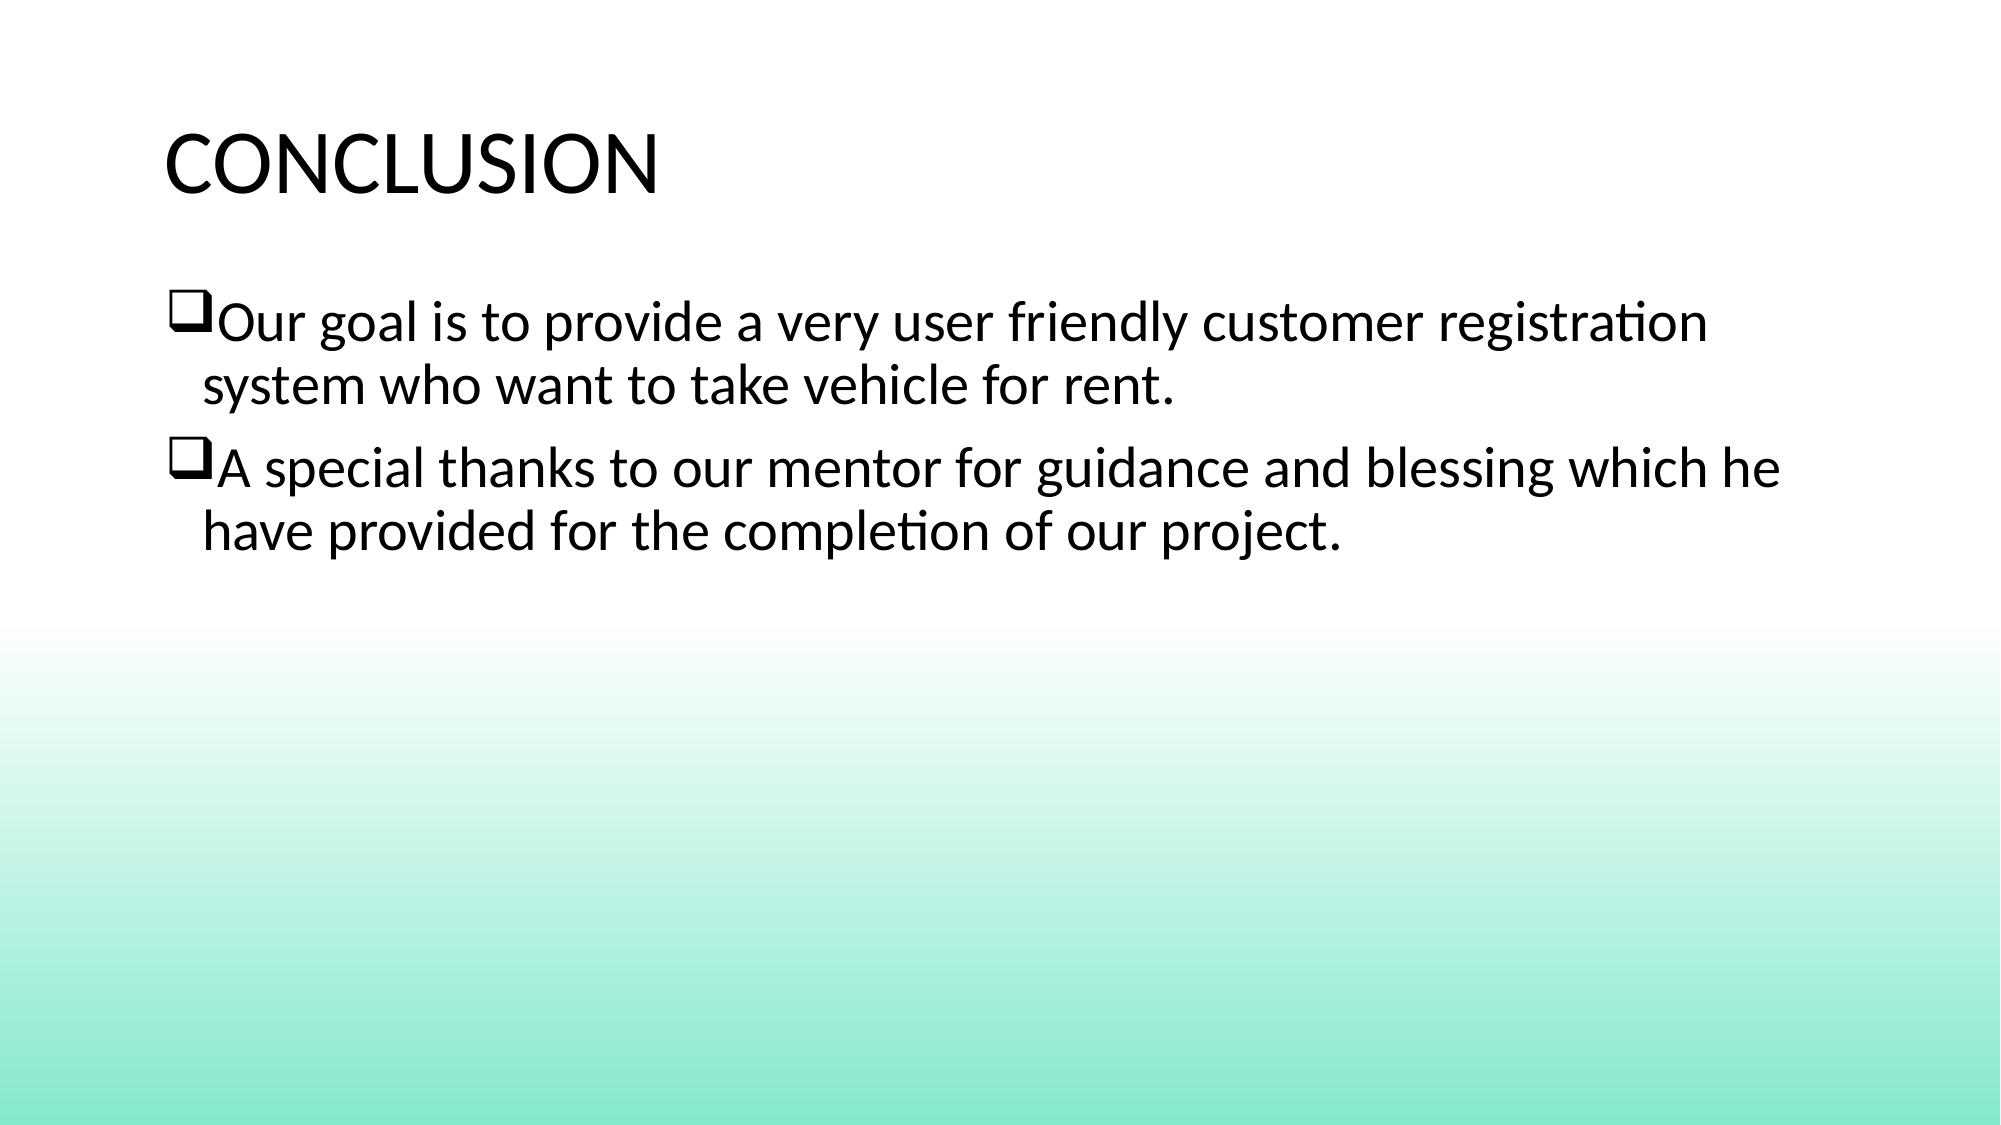

# CONCLUSION
Our goal is to provide a very user friendly customer registration system who want to take vehicle for rent.
A special thanks to our mentor for guidance and blessing which he have provided for the completion of our project.